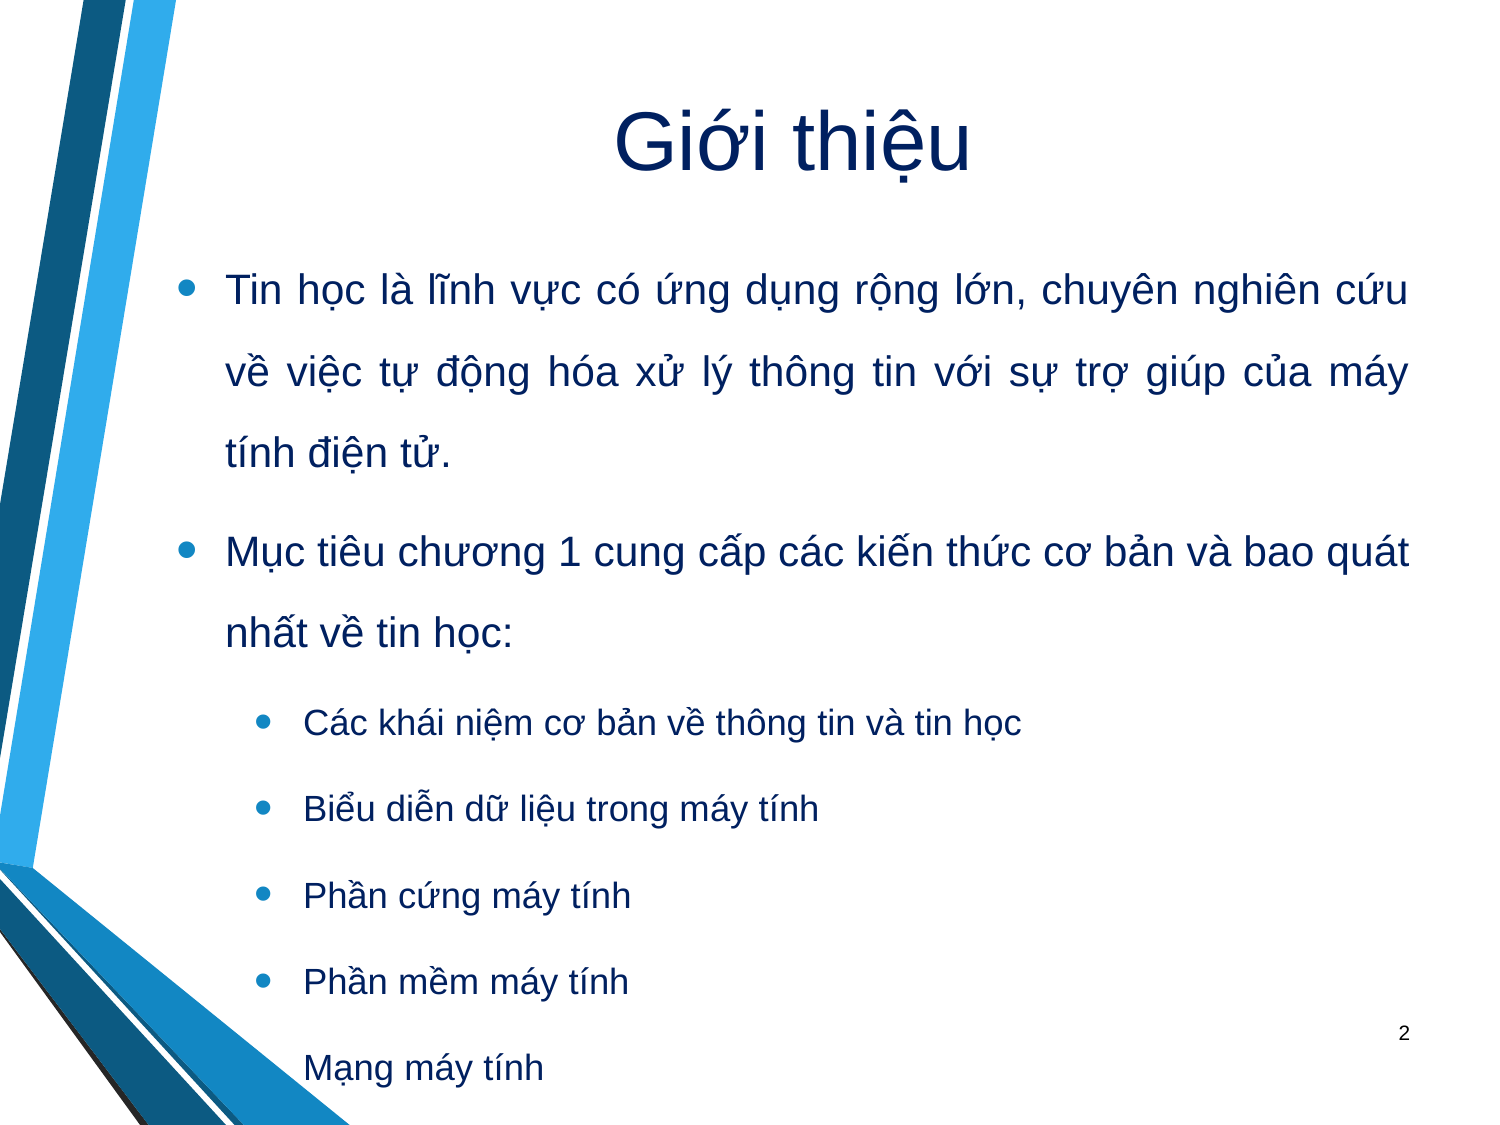

# Giới thiệu
Tin học là lĩnh vực có ứng dụng rộng lớn, chuyên nghiên cứu về việc tự động hóa xử lý thông tin với sự trợ giúp của máy tính điện tử.
Mục tiêu chương 1 cung cấp các kiến thức cơ bản và bao quát nhất về tin học:
Các khái niệm cơ bản về thông tin và tin học
Biểu diễn dữ liệu trong máy tính
Phần cứng máy tính
Phần mềm máy tính
Mạng máy tính

2